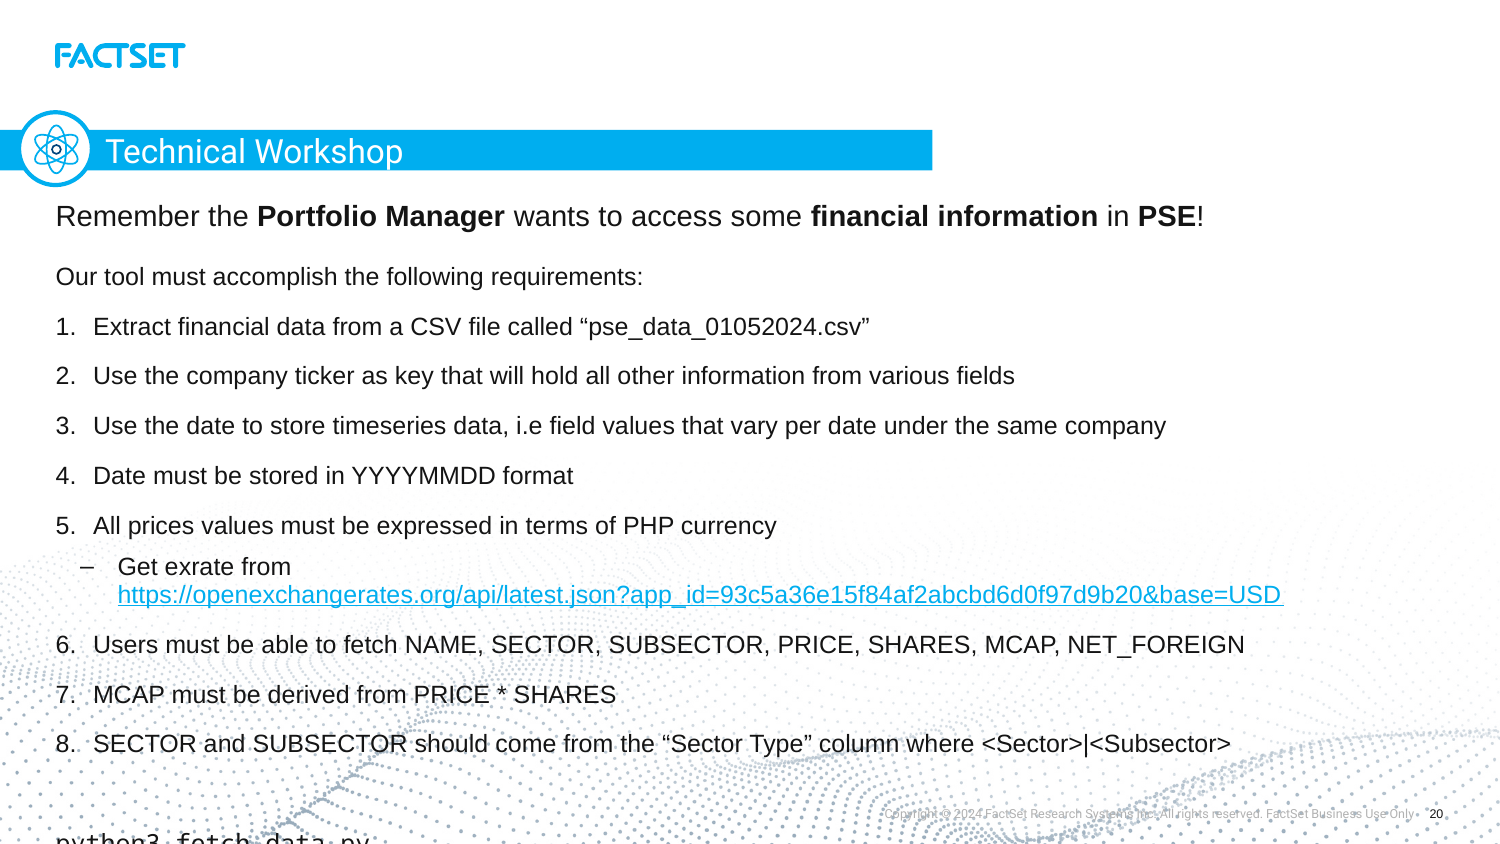

# Technical Workshop
Remember the Portfolio Manager wants to access some financial information in PSE!
Our tool must accomplish the following requirements:
Extract financial data from a CSV file called “pse_data_01052024.csv”
Use the company ticker as key that will hold all other information from various fields
Use the date to store timeseries data, i.e field values that vary per date under the same company
Date must be stored in YYYYMMDD format
All prices values must be expressed in terms of PHP currency
Get exrate from https://openexchangerates.org/api/latest.json?app_id=93c5a36e15f84af2abcbd6d0f97d9b20&base=USD
Users must be able to fetch NAME, SECTOR, SUBSECTOR, PRICE, SHARES, MCAP, NET_FOREIGN
MCAP must be derived from PRICE * SHARES
SECTOR and SUBSECTOR should come from the “Sector Type” column where <Sector>|<Subsector>

python3 fetch_data.py
usage: fetch_data.py [-h] ticker field [date]
fetch_data.py: error: the following arguments are required: ticker, field
python3 fetch_data.py JFC PRICE 20240103 // 254.6
python3 fetch_data.py BPI NAME // Bank of the Philippine Islands
Copyright © 2024 FactSet Research Systems Inc. All rights reserved. FactSet Business Use Only
20